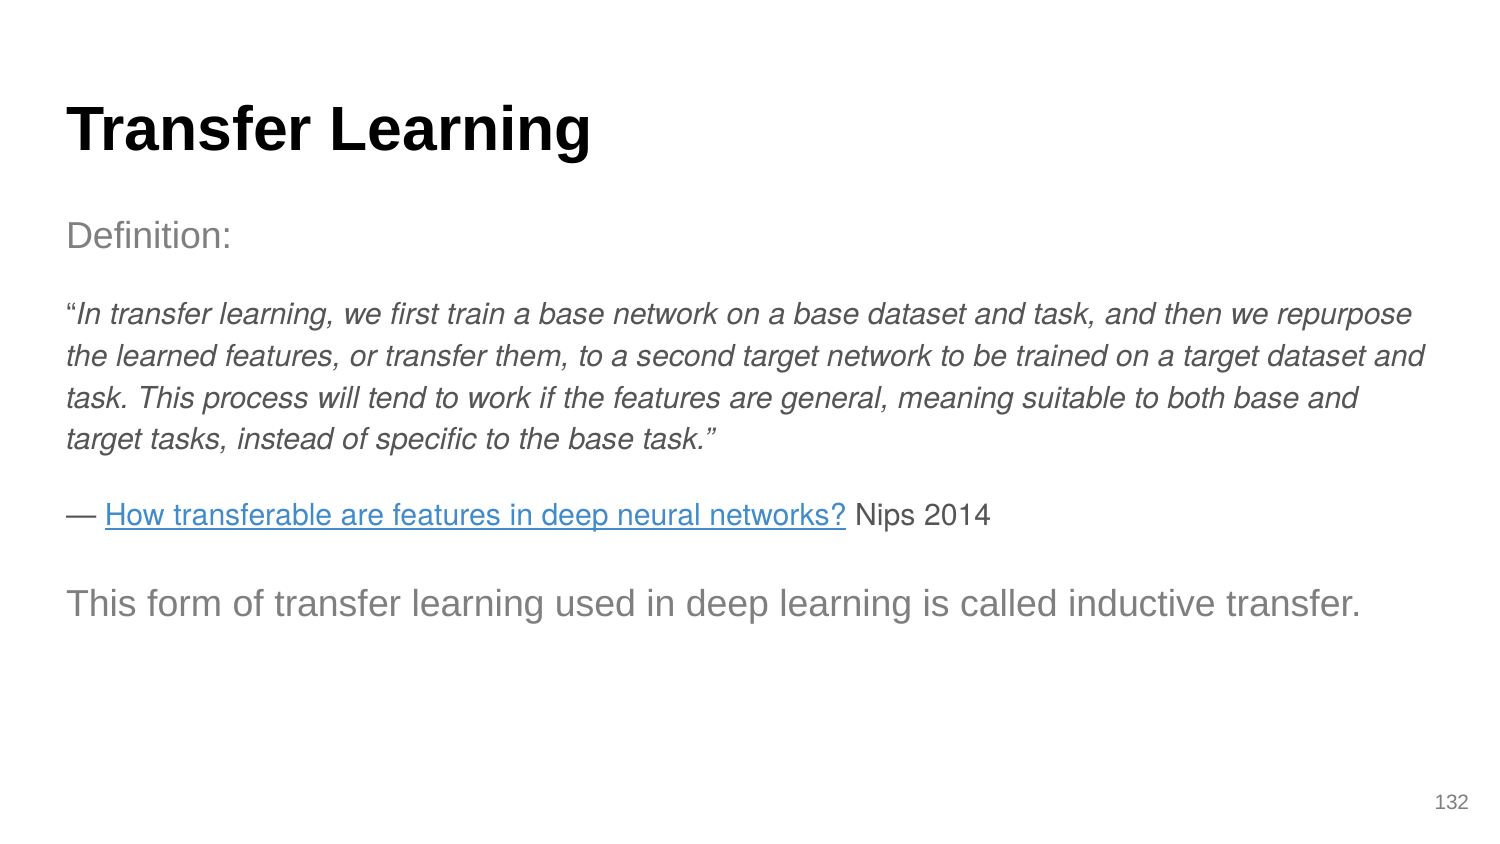

# Transfer Learning
Definition:
“In transfer learning, we first train a base network on a base dataset and task, and then we repurpose the learned features, or transfer them, to a second target network to be trained on a target dataset and task. This process will tend to work if the features are general, meaning suitable to both base and target tasks, instead of specific to the base task.”
— How transferable are features in deep neural networks? Nips 2014
This form of transfer learning used in deep learning is called inductive transfer.

132